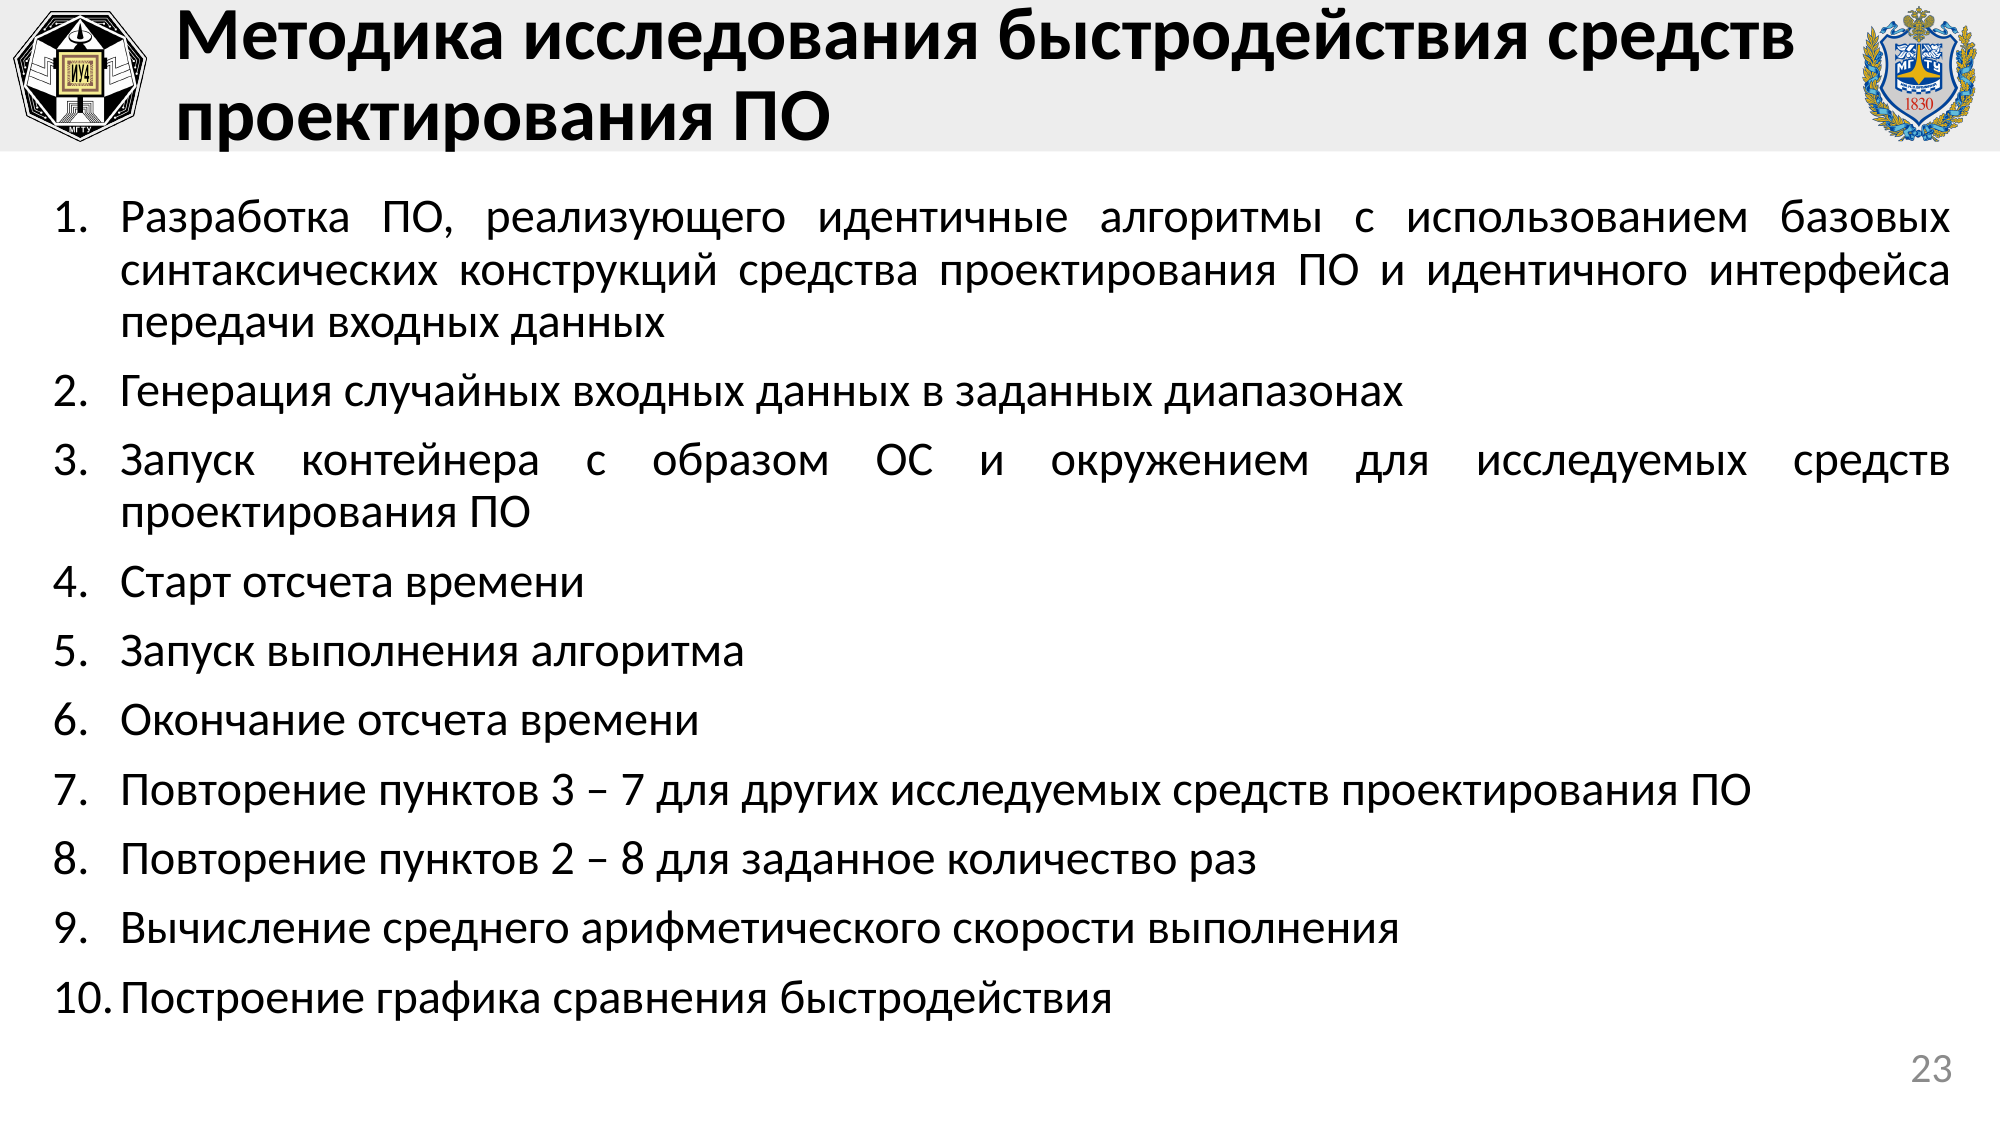

# Методика исследования быстродействия средств проектирования ПО
Разработка ПО, реализующего идентичные алгоритмы с использованием базовых синтаксических конструкций средства проектирования ПО и идентичного интерфейса передачи входных данных
Генерация случайных входных данных в заданных диапазонах
Запуск контейнера с образом ОС и окружением для исследуемых средств проектирования ПО
Старт отсчета времени
Запуск выполнения алгоритма
Окончание отсчета времени
Повторение пунктов 3 – 7 для других исследуемых средств проектирования ПО
Повторение пунктов 2 – 8 для заданное количество раз
Вычисление среднего арифметического скорости выполнения
Построение графика сравнения быстродействия
23